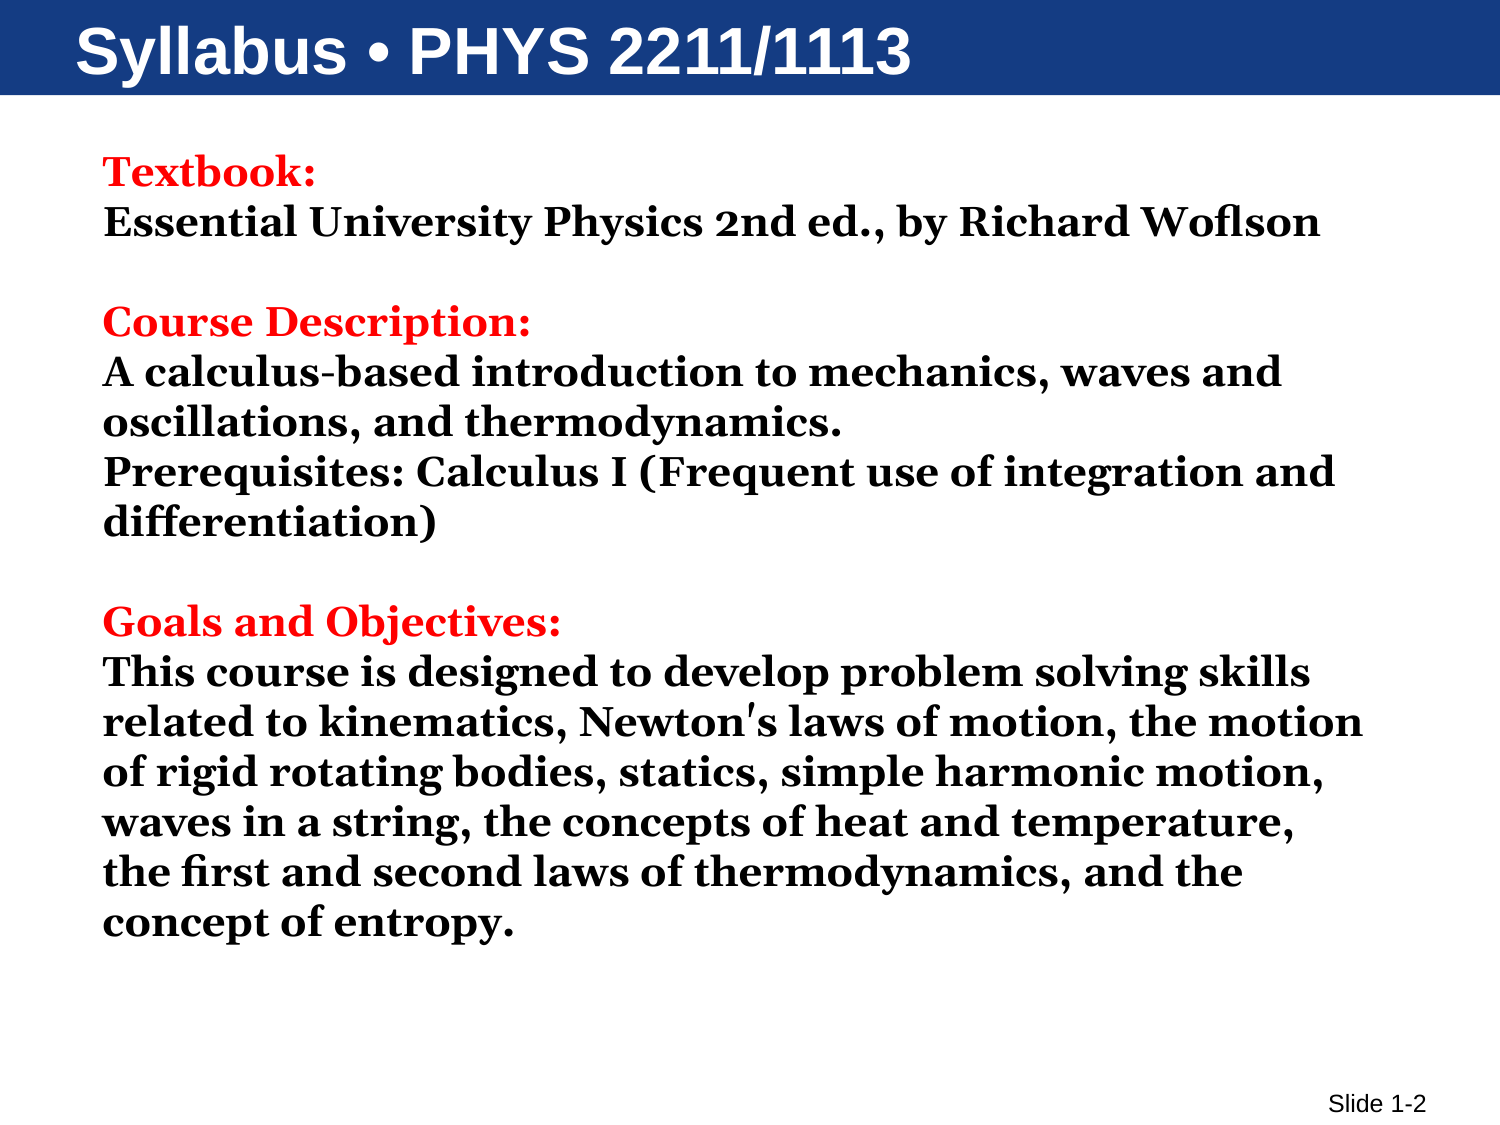

# Syllabus • PHYS 2211/1113
Textbook:
Essential University Physics 2nd ed., by Richard Woflson

Course Description:
A calculus-based introduction to mechanics, waves and oscillations, and thermodynamics.
Prerequisites: Calculus I (Frequent use of integration and differentiation)

Goals and Objectives:
This course is designed to develop problem solving skills related to kinematics, Newton's laws of motion, the motion of rigid rotating bodies, statics, simple harmonic motion, waves in a string, the concepts of heat and temperature, the first and second laws of thermodynamics, and the concept of entropy.